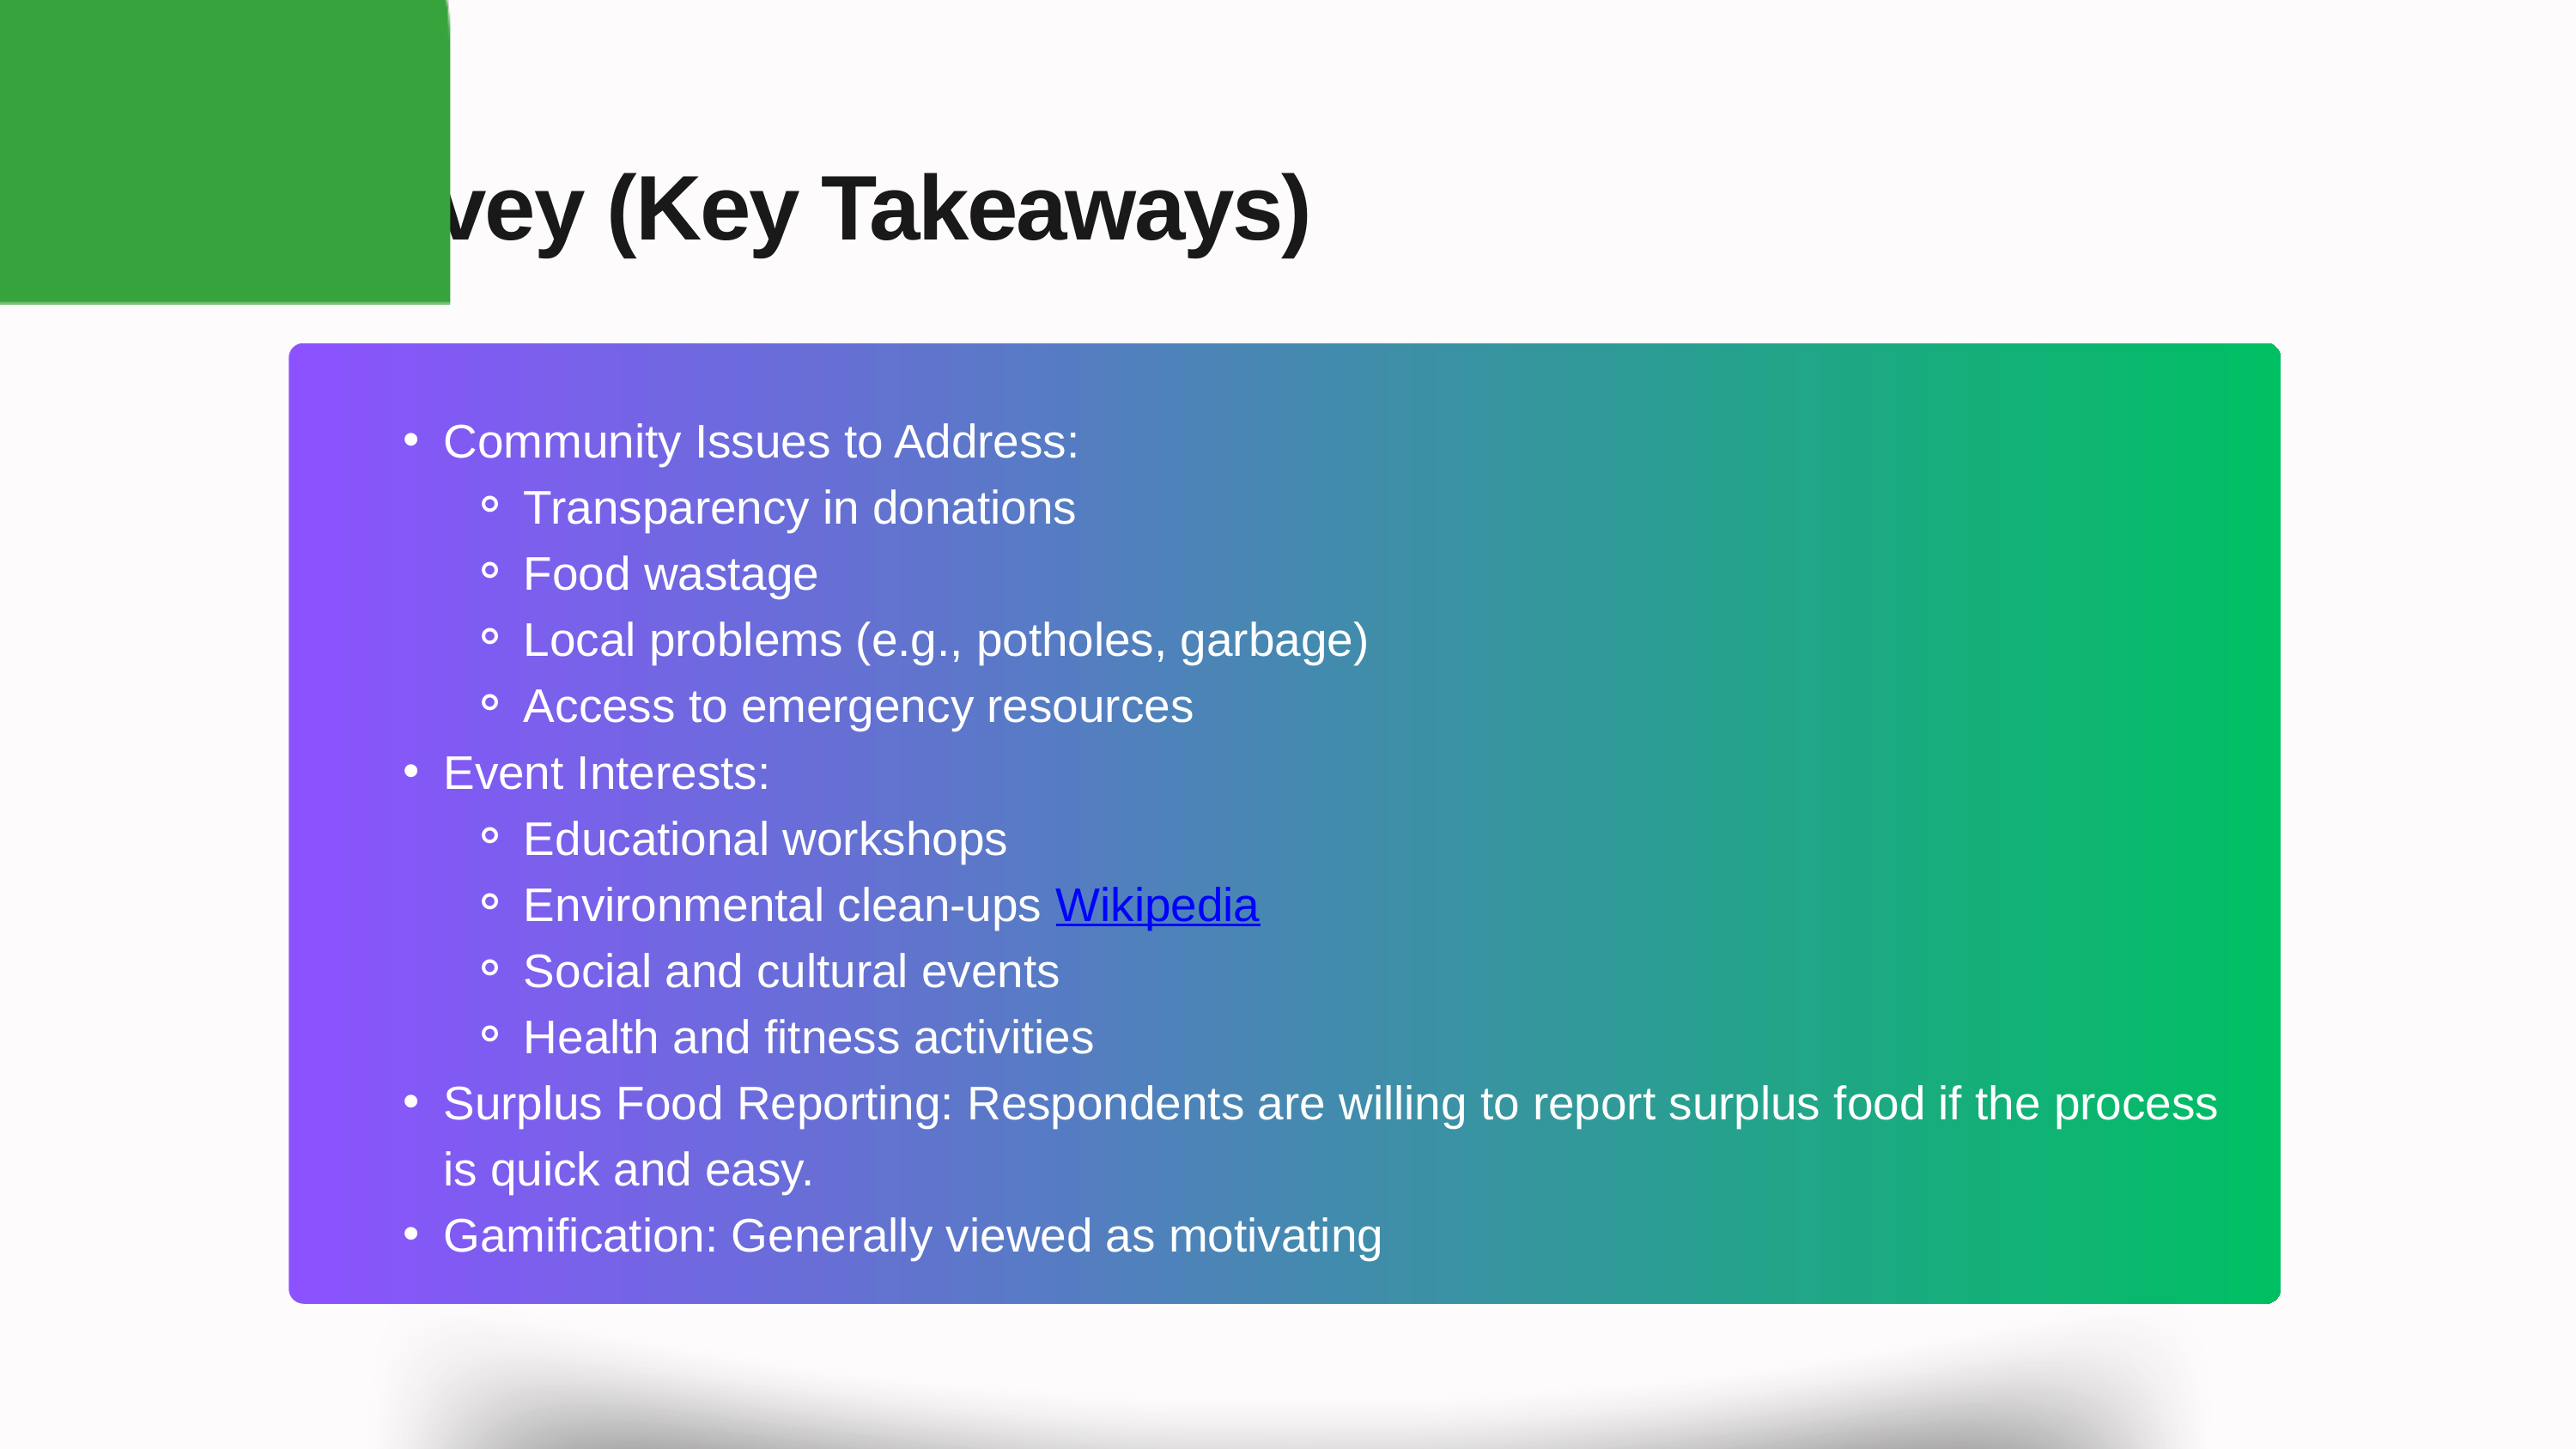

Survey (Key Takeaways)

Community Issues to Address:
Transparency in donations​
Food wastage
Local problems (e.g., potholes, garbage)​
Access to emergency resources​
Event Interests:
Educational workshops​
Environmental clean-ups ​Wikipedia
Social and cultural events​
Health and fitness activities​
Surplus Food Reporting: Respondents are willing to report surplus food if the process is quick and easy.​
Gamification: Generally viewed as motivating